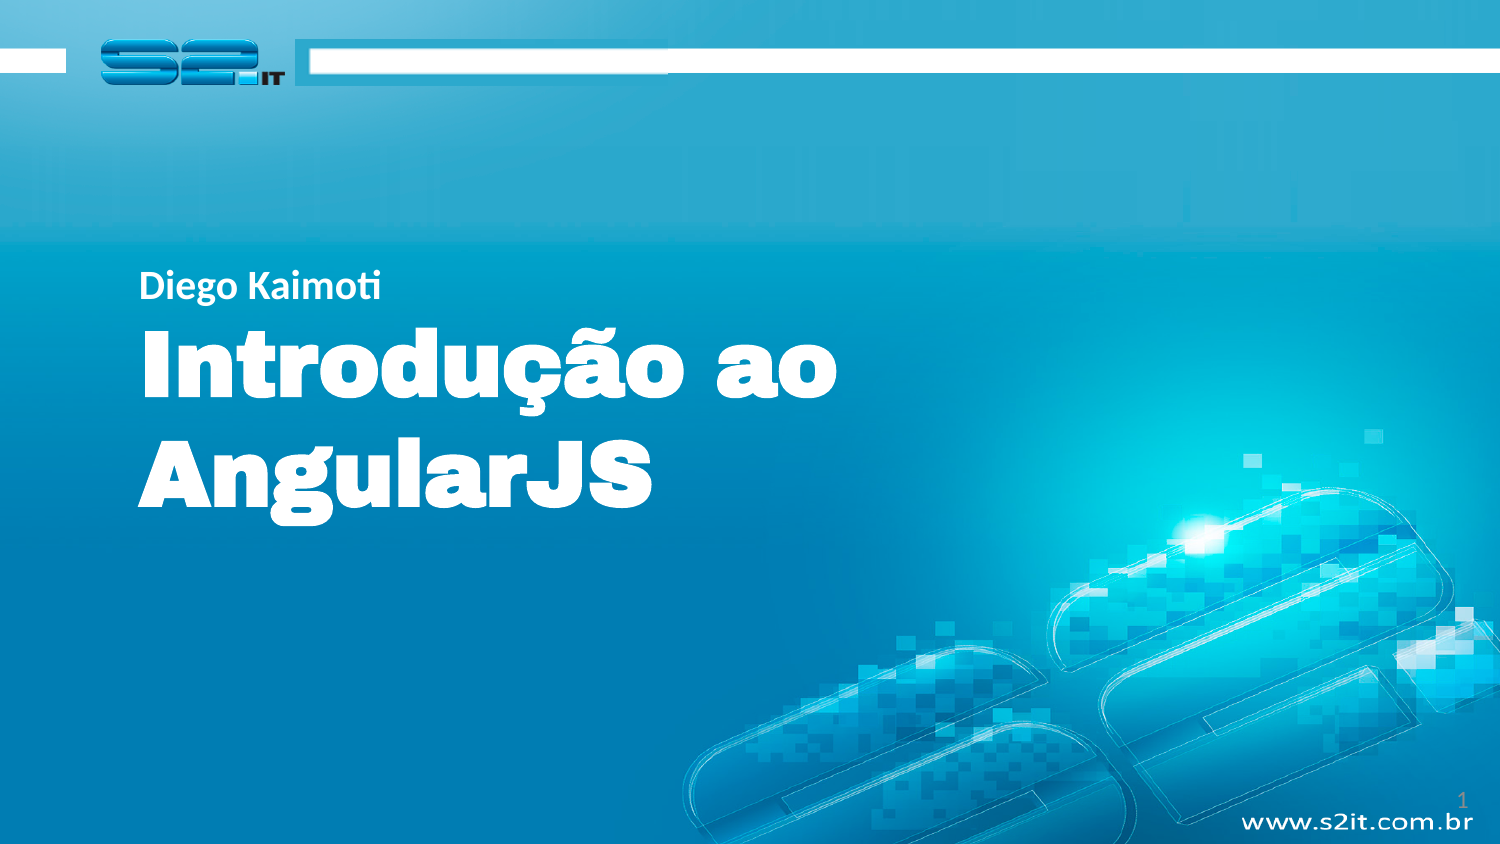

Diego Kaimoti
# Introdução ao AngularJS
1